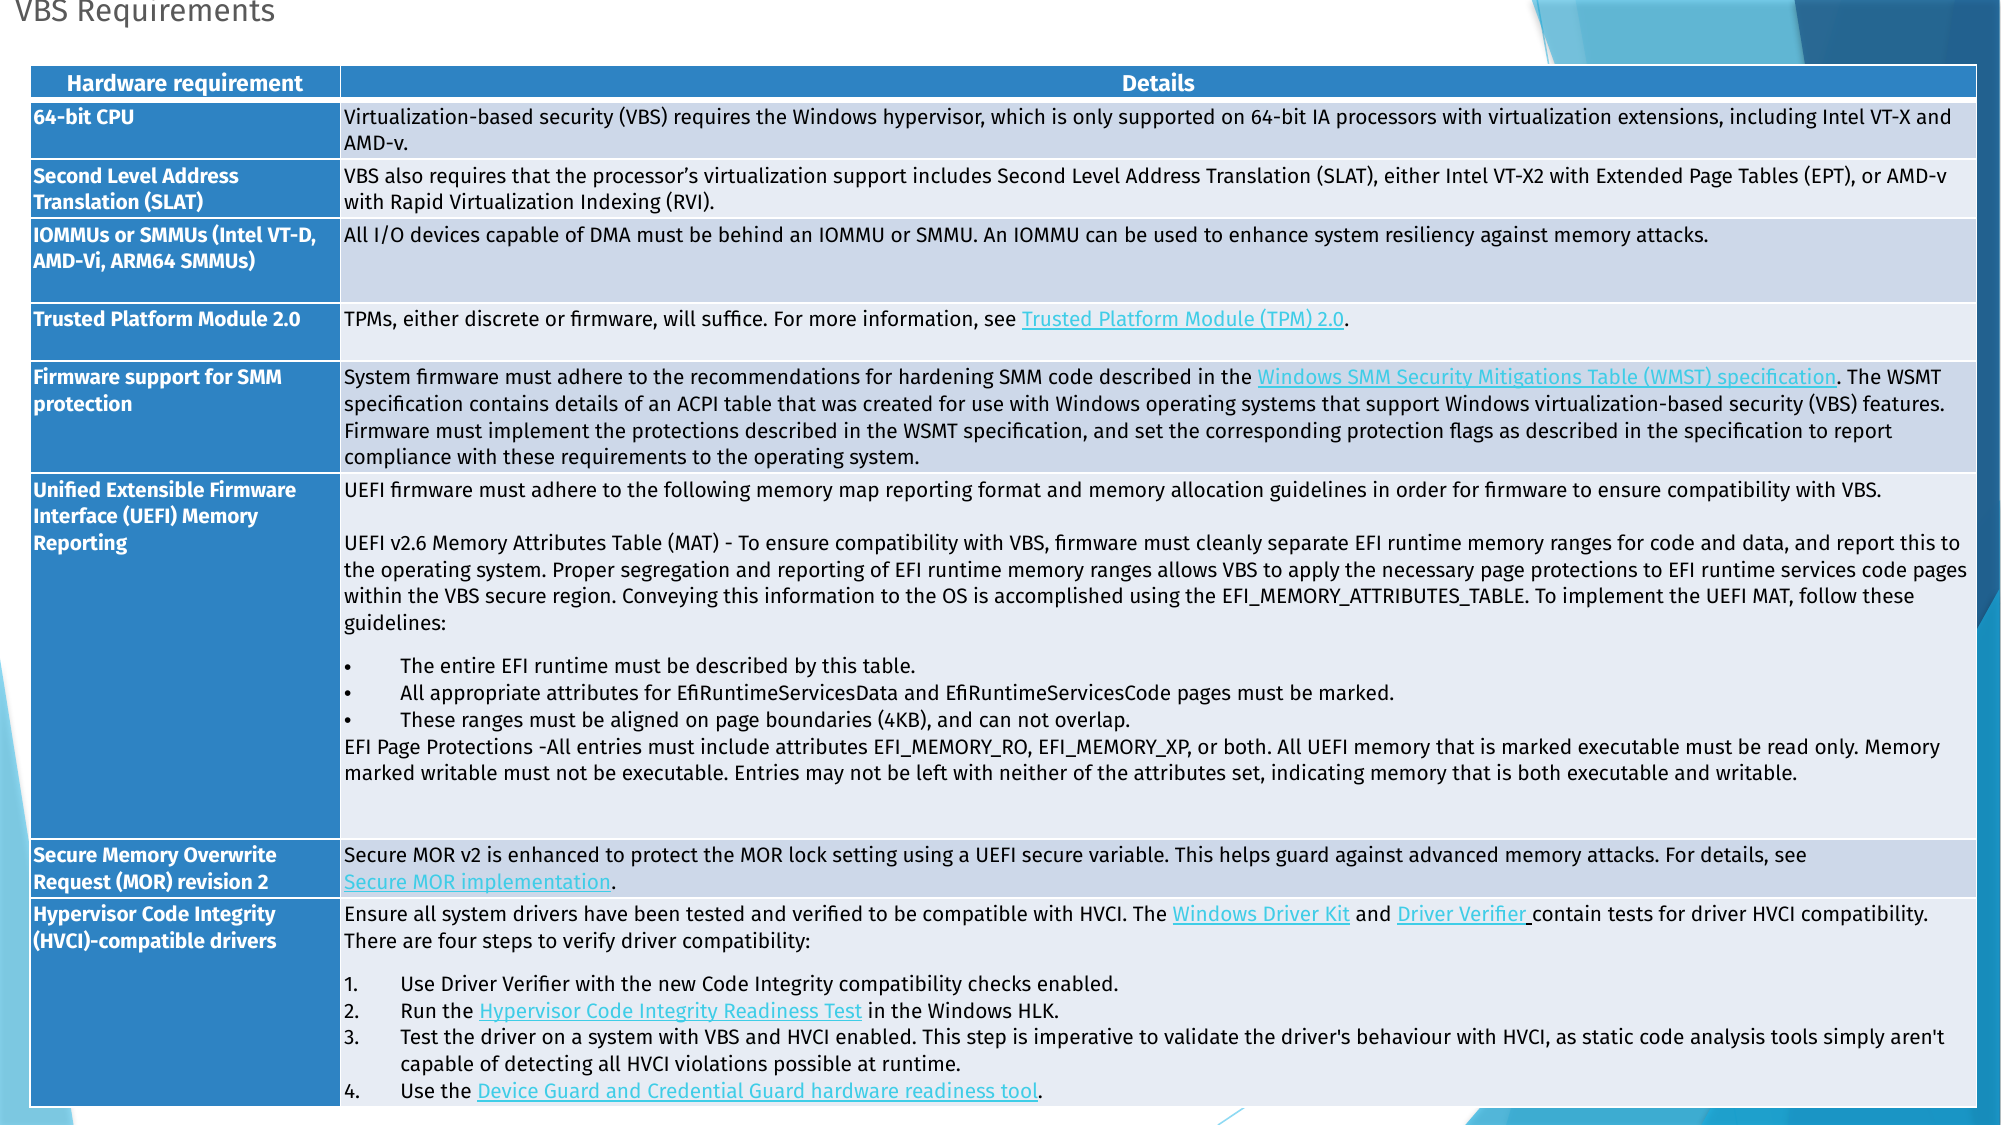

# VBS Requirements
| Hardware requirement | Details |
| --- | --- |
| 64-bit CPU | Virtualization-based security (VBS) requires the Windows hypervisor, which is only supported on 64-bit IA processors with virtualization extensions, including Intel VT-X and AMD-v. |
| Second Level Address Translation (SLAT) | VBS also requires that the processor’s virtualization support includes Second Level Address Translation (SLAT), either Intel VT-X2 with Extended Page Tables (EPT), or AMD-v with Rapid Virtualization Indexing (RVI). |
| IOMMUs or SMMUs (Intel VT-D, AMD-Vi, ARM64 SMMUs) | All I/O devices capable of DMA must be behind an IOMMU or SMMU. An IOMMU can be used to enhance system resiliency against memory attacks. |
| Trusted Platform Module 2.0 | TPMs, either discrete or firmware, will suffice. For more information, see Trusted Platform Module (TPM) 2.0. |
| Firmware support for SMM protection | System firmware must adhere to the recommendations for hardening SMM code described in the Windows SMM Security Mitigations Table (WMST) specification. The WSMT specification contains details of an ACPI table that was created for use with Windows operating systems that support Windows virtualization-based security (VBS) features. Firmware must implement the protections described in the WSMT specification, and set the corresponding protection flags as described in the specification to report compliance with these requirements to the operating system. |
| Unified Extensible Firmware Interface (UEFI) Memory Reporting | UEFI firmware must adhere to the following memory map reporting format and memory allocation guidelines in order for firmware to ensure compatibility with VBS.  UEFI v2.6 Memory Attributes Table (MAT) - To ensure compatibility with VBS, firmware must cleanly separate EFI runtime memory ranges for code and data, and report this to the operating system. Proper segregation and reporting of EFI runtime memory ranges allows VBS to apply the necessary page protections to EFI runtime services code pages within the VBS secure region. Conveying this information to the OS is accomplished using the EFI\_MEMORY\_ATTRIBUTES\_TABLE. To implement the UEFI MAT, follow these guidelines: The entire EFI runtime must be described by this table. All appropriate attributes for EfiRuntimeServicesData and EfiRuntimeServicesCode pages must be marked. These ranges must be aligned on page boundaries (4KB), and can not overlap. EFI Page Protections -All entries must include attributes EFI\_MEMORY\_RO, EFI\_MEMORY\_XP, or both. All UEFI memory that is marked executable must be read only. Memory marked writable must not be executable. Entries may not be left with neither of the attributes set, indicating memory that is both executable and writable. |
| Secure Memory Overwrite Request (MOR) revision 2 | Secure MOR v2 is enhanced to protect the MOR lock setting using a UEFI secure variable. This helps guard against advanced memory attacks. For details, see Secure MOR implementation. |
| Hypervisor Code Integrity (HVCI)-compatible drivers | Ensure all system drivers have been tested and verified to be compatible with HVCI. The Windows Driver Kit and Driver Verifier contain tests for driver HVCI compatibility. There are four steps to verify driver compatibility: Use Driver Verifier with the new Code Integrity compatibility checks enabled. Run the Hypervisor Code Integrity Readiness Test in the Windows HLK. Test the driver on a system with VBS and HVCI enabled. This step is imperative to validate the driver's behaviour with HVCI, as static code analysis tools simply aren't capable of detecting all HVCI violations possible at runtime. Use the Device Guard and Credential Guard hardware readiness tool. |